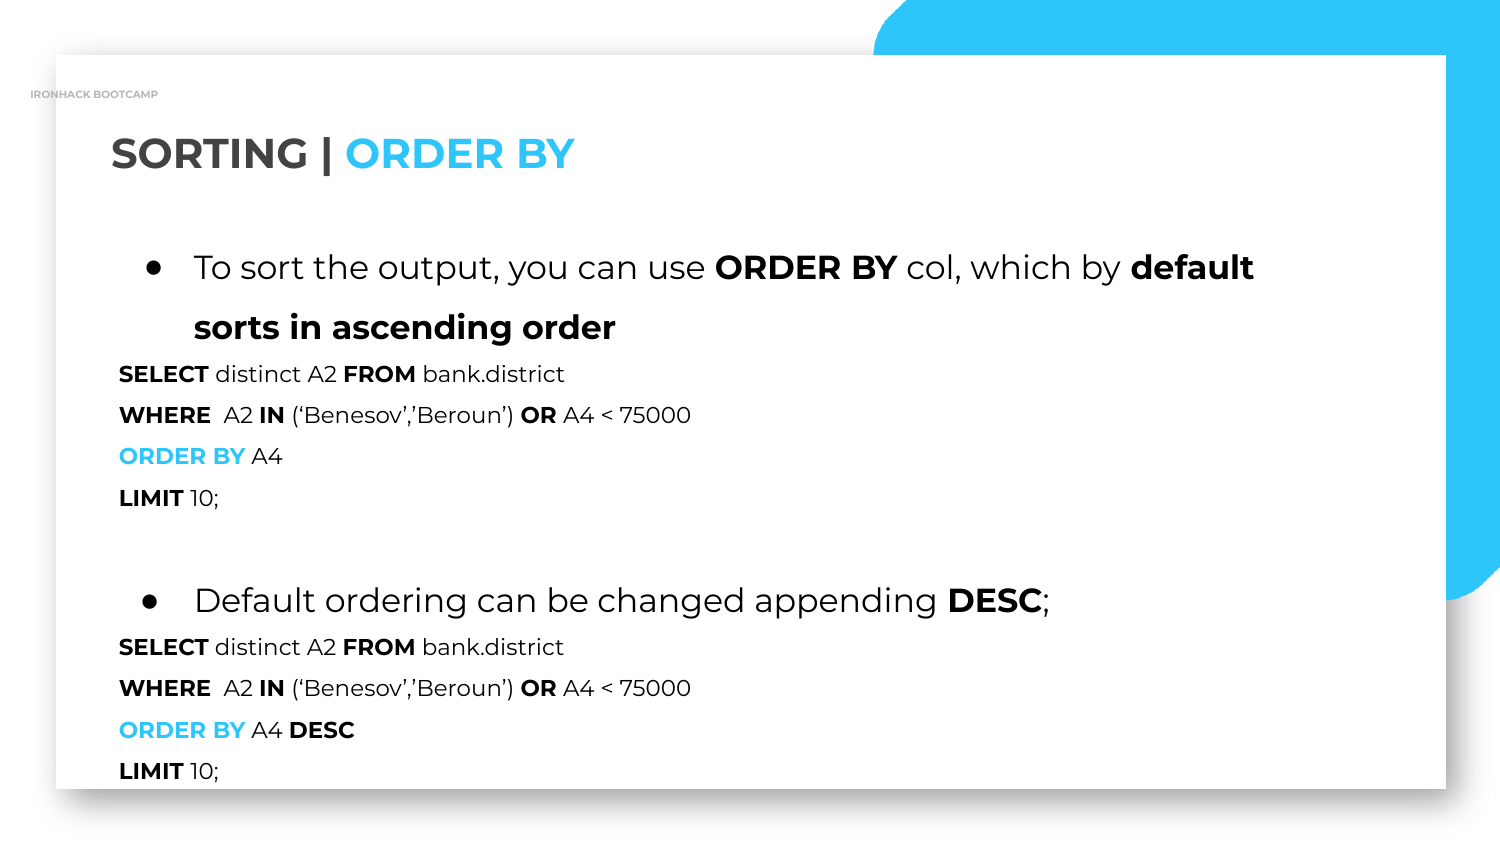

IRONHACK BOOTCAMP
SORTING | ORDER BY
To sort the output, you can use ORDER BY col, which by default sorts in ascending order
SELECT distinct A2 FROM bank.district
WHERE  A2 IN (‘Benesov’,’Beroun’) OR A4 < 75000
ORDER BY A4
LIMIT 10;

Default ordering can be changed appending DESC;
SELECT distinct A2 FROM bank.district
WHERE  A2 IN (‘Benesov’,’Beroun’) OR A4 < 75000
ORDER BY A4 DESC
LIMIT 10;